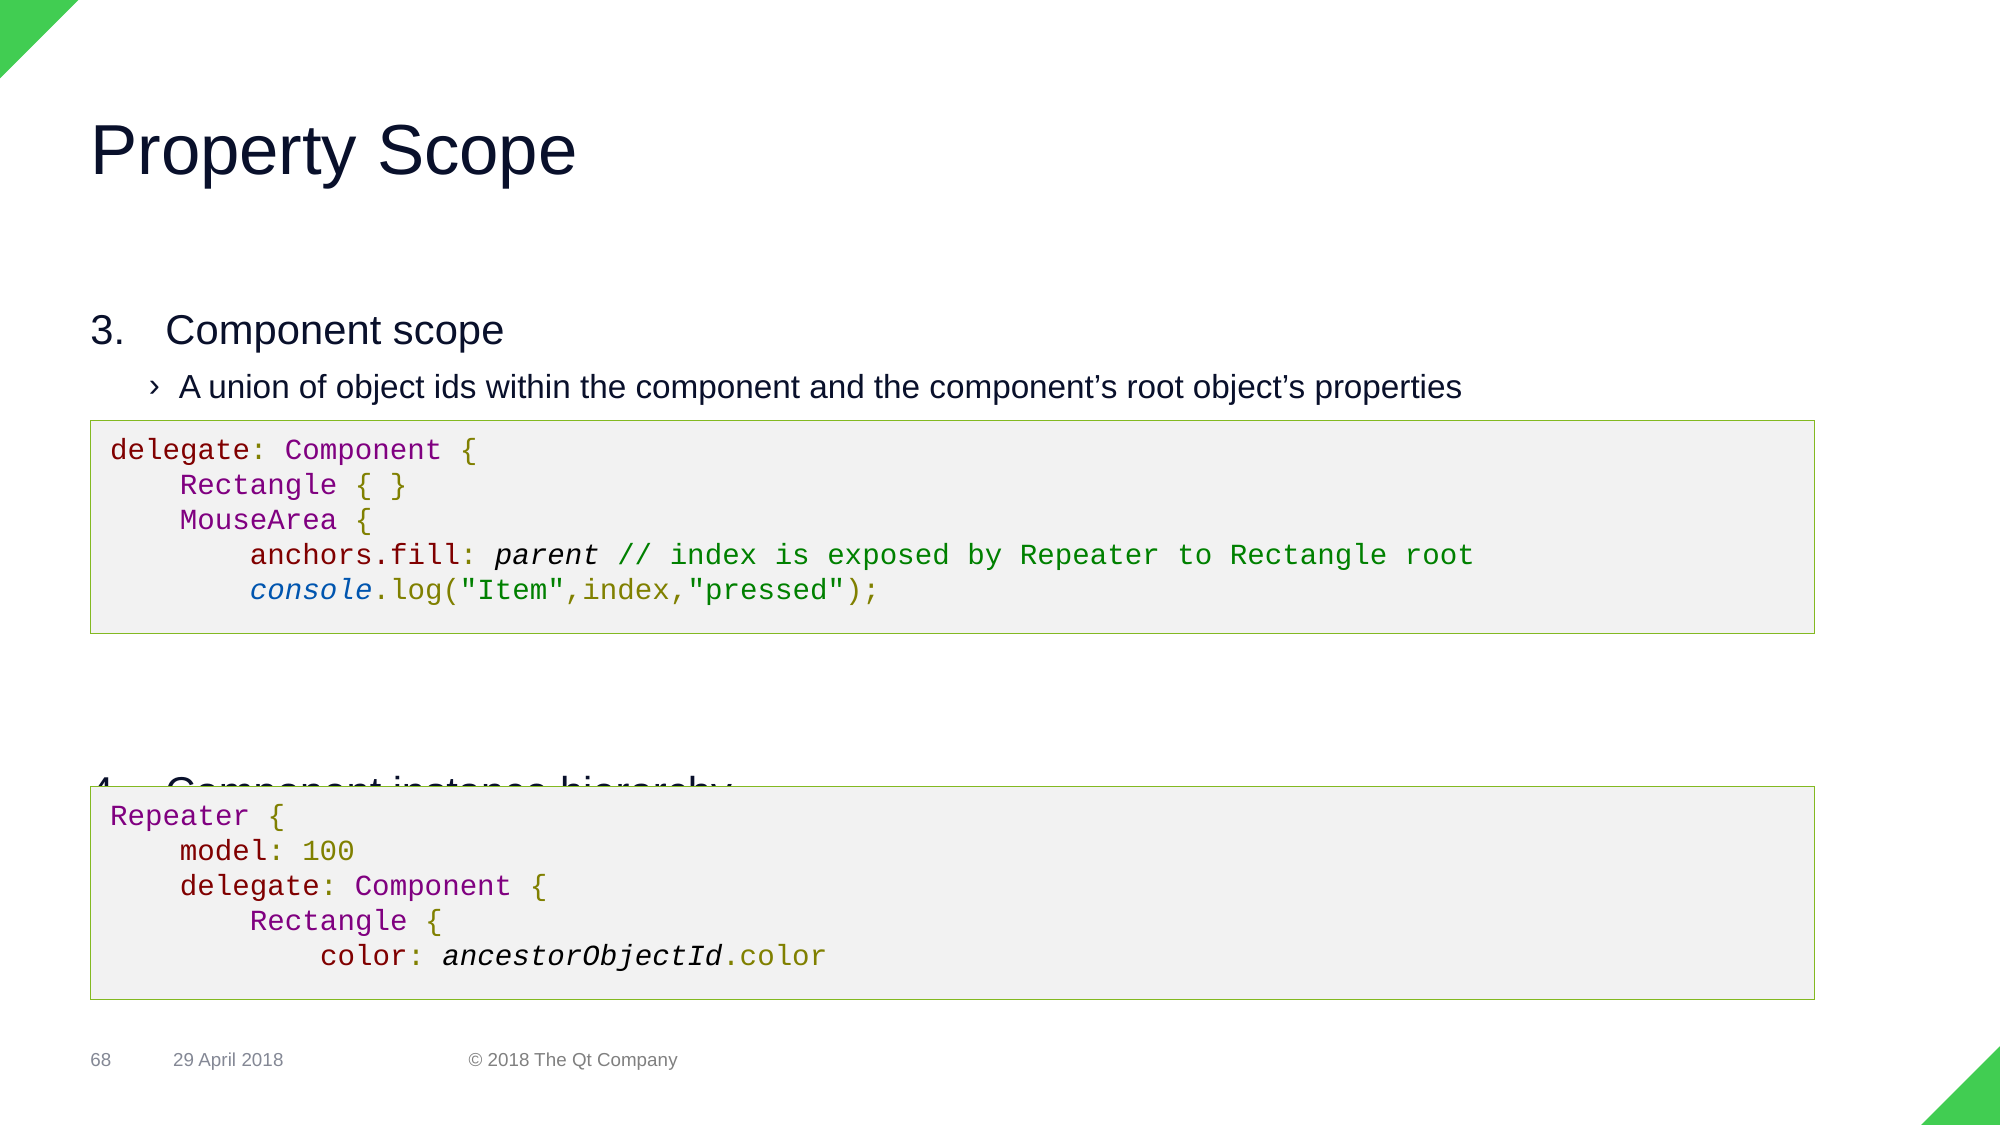

# Property Scope
Component scope
A union of object ids within the component and the component’s root object’s properties

Component instance hierarchy
Component instances can access the component scopes of their ancestors

delegate: Component {
    Rectangle { }
    MouseArea {
        anchors.fill: parent // index is exposed by Repeater to Rectangle root
        console.log("Item",index,"pressed");
Repeater {
    model: 100
    delegate: Component {
        Rectangle {
            color: ancestorObjectId.color
68
29 April 2018
© 2018 The Qt Company